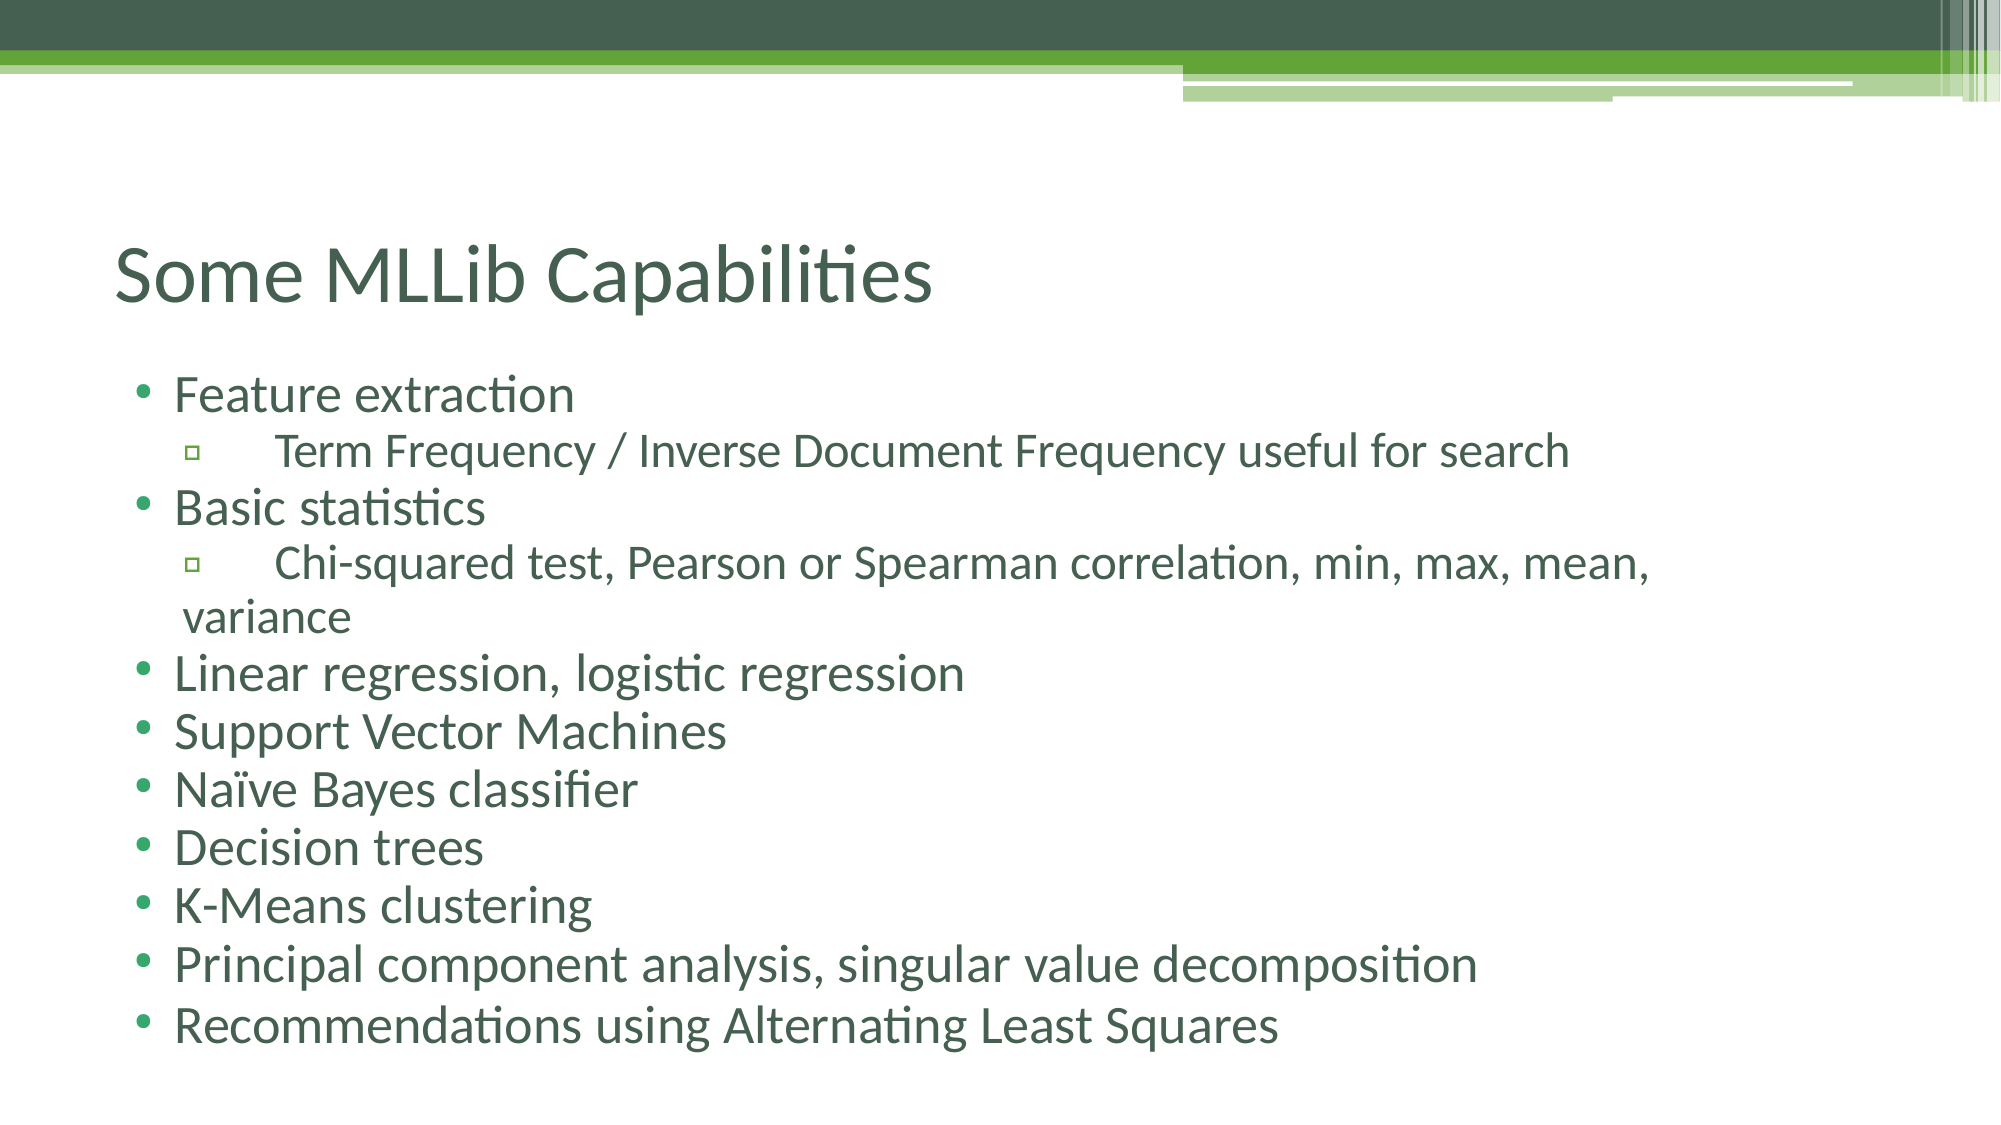

# Some MLLib Capabilities
Feature extraction
▫	Term Frequency / Inverse Document Frequency useful for search
Basic statistics
▫	Chi-squared test, Pearson or Spearman correlation, min, max, mean, variance
Linear regression, logistic regression
Support Vector Machines
Naïve Bayes classifier
Decision trees
K-Means clustering
Principal component analysis, singular value decomposition
Recommendations using Alternating Least Squares